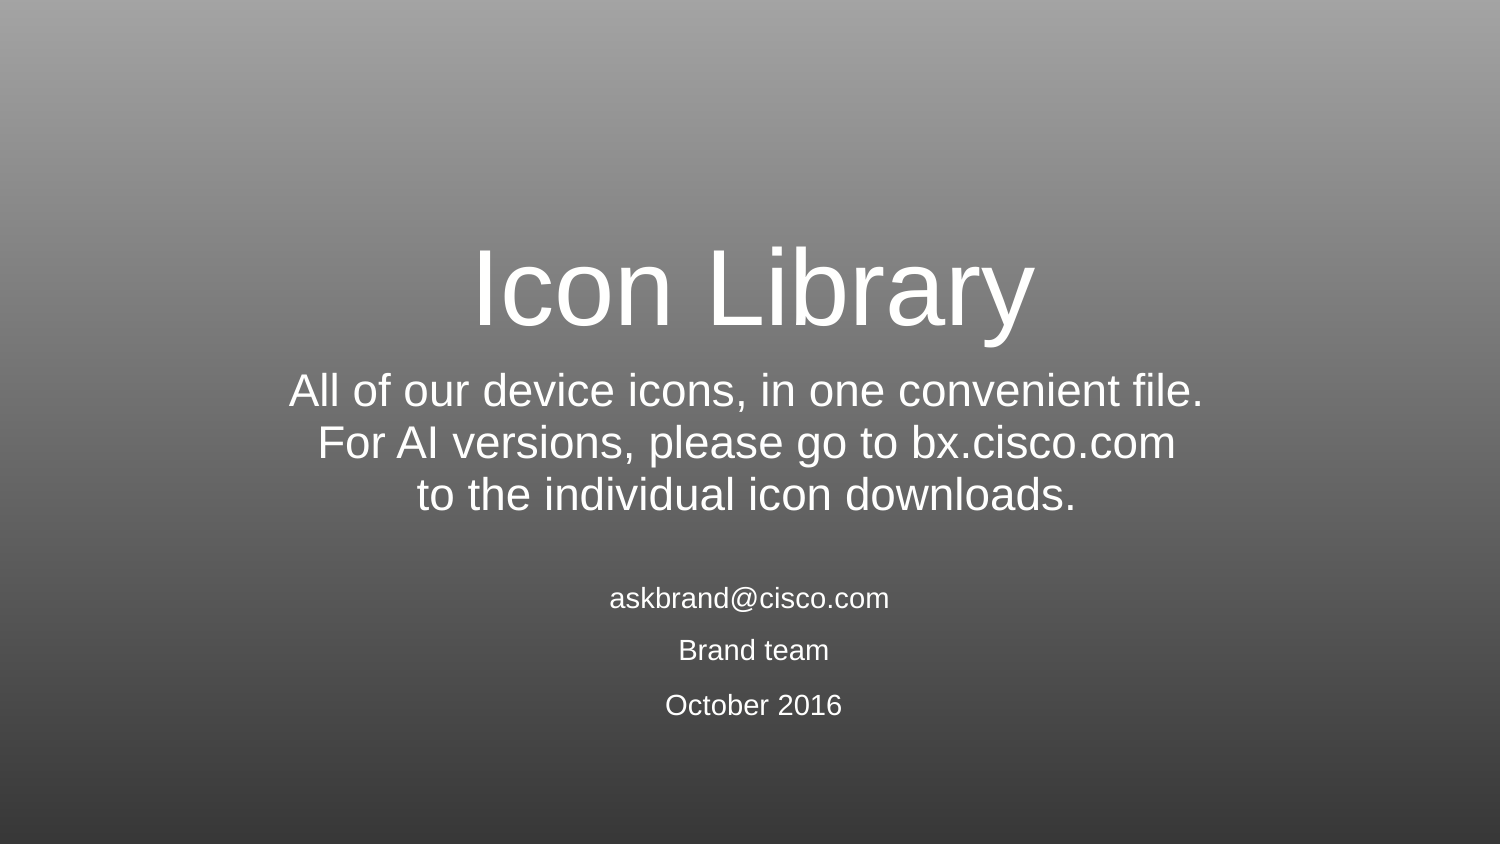

# Icon Library
All of our device icons, in one convenient file.
For AI versions, please go to bx.cisco.com
to the individual icon downloads.
askbrand@cisco.com
Brand team
October 2016